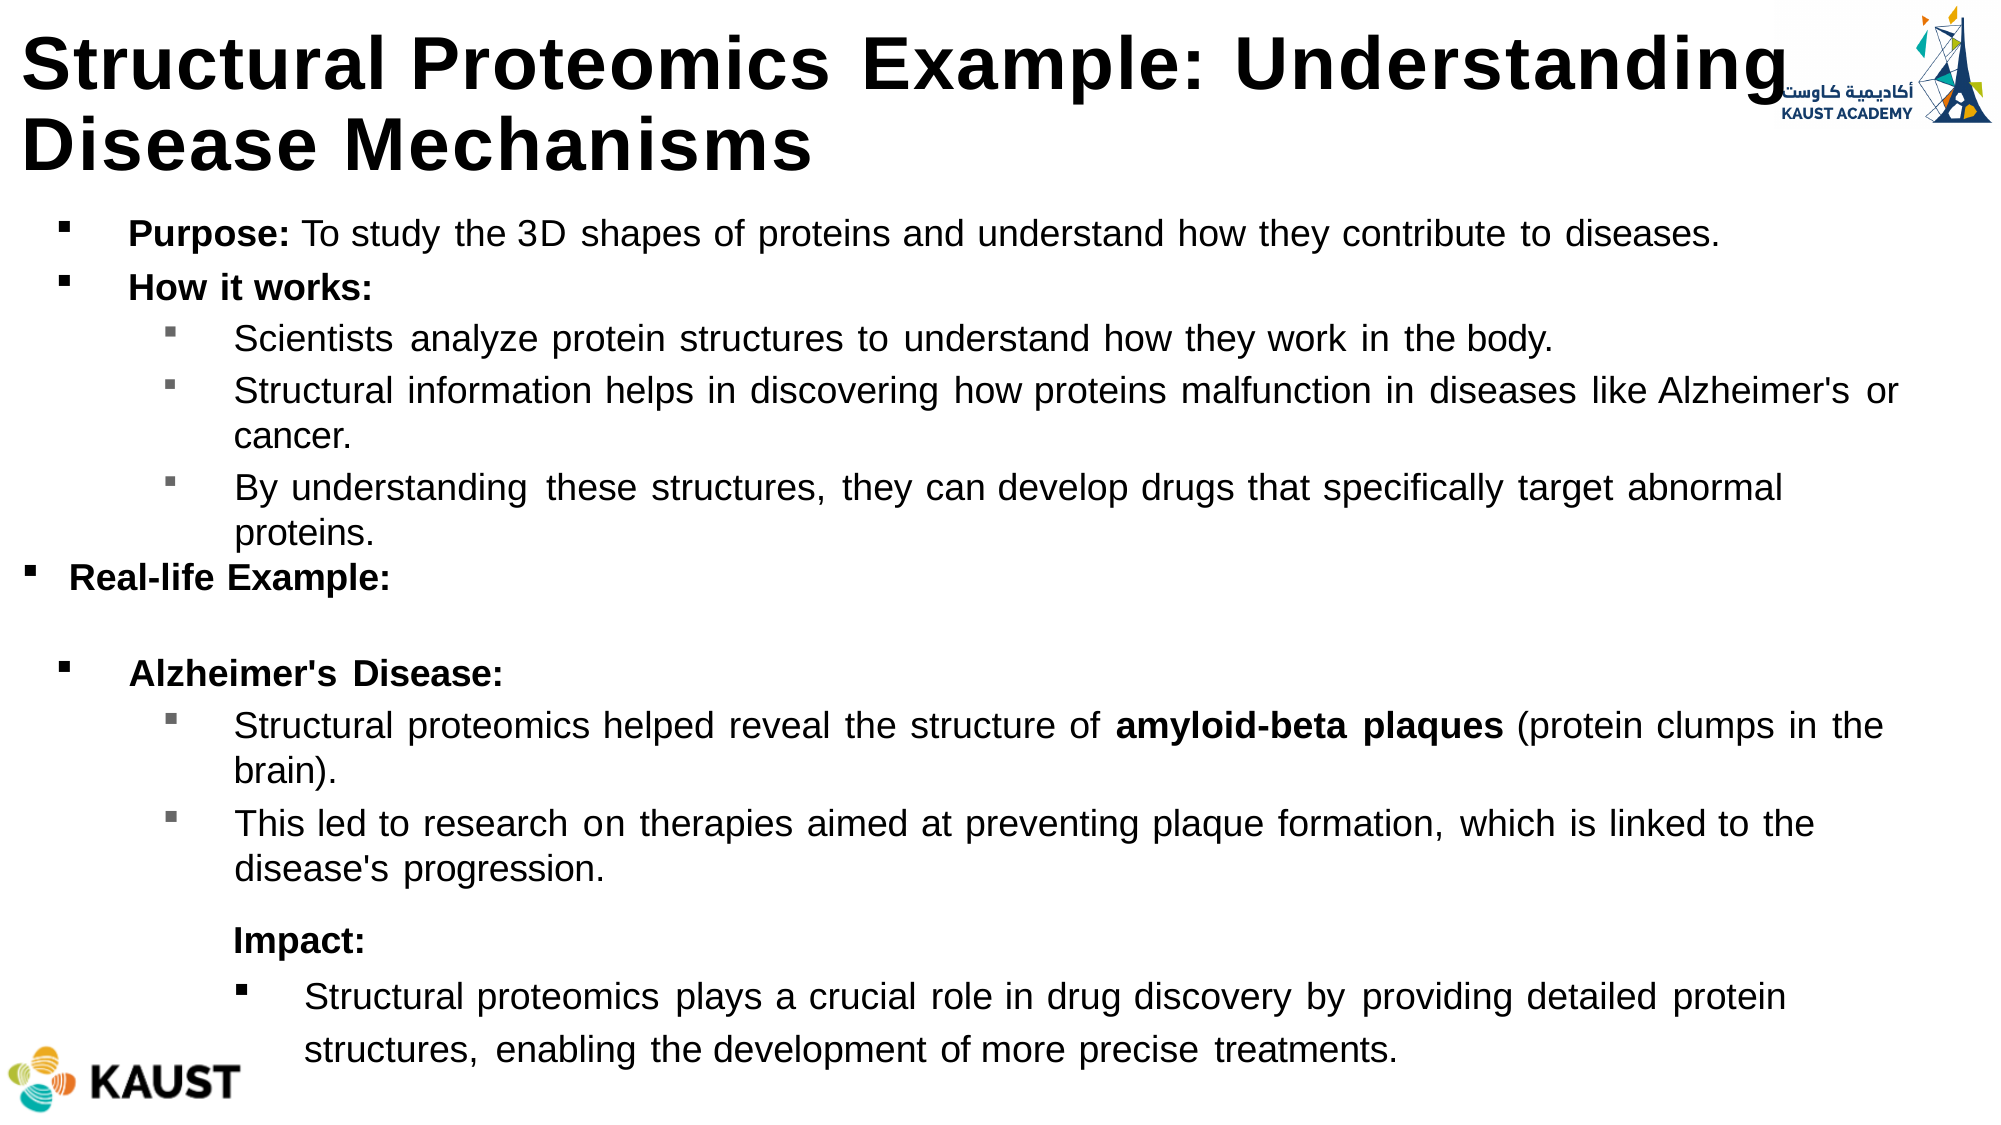

Structural Proteomics Example: Understanding Disease Mechanisms
Purpose: To study the 3D shapes of proteins and understand how they contribute to diseases.
How it works:
Scientists analyze protein structures to understand how they work in the body.
Structural information helps in discovering how proteins malfunction in diseases like Alzheimer's or cancer.
By understanding these structures, they can develop drugs that specifically target abnormal proteins.
Real-life Example:

Alzheimer's Disease:
Structural proteomics helped reveal the structure of amyloid-beta plaques (protein clumps in the brain).
This led to research on therapies aimed at preventing plaque formation, which is linked to the disease's progression.
Impact:
Structural proteomics plays a crucial role in drug discovery by providing detailed protein structures, enabling the development of more precise treatments.